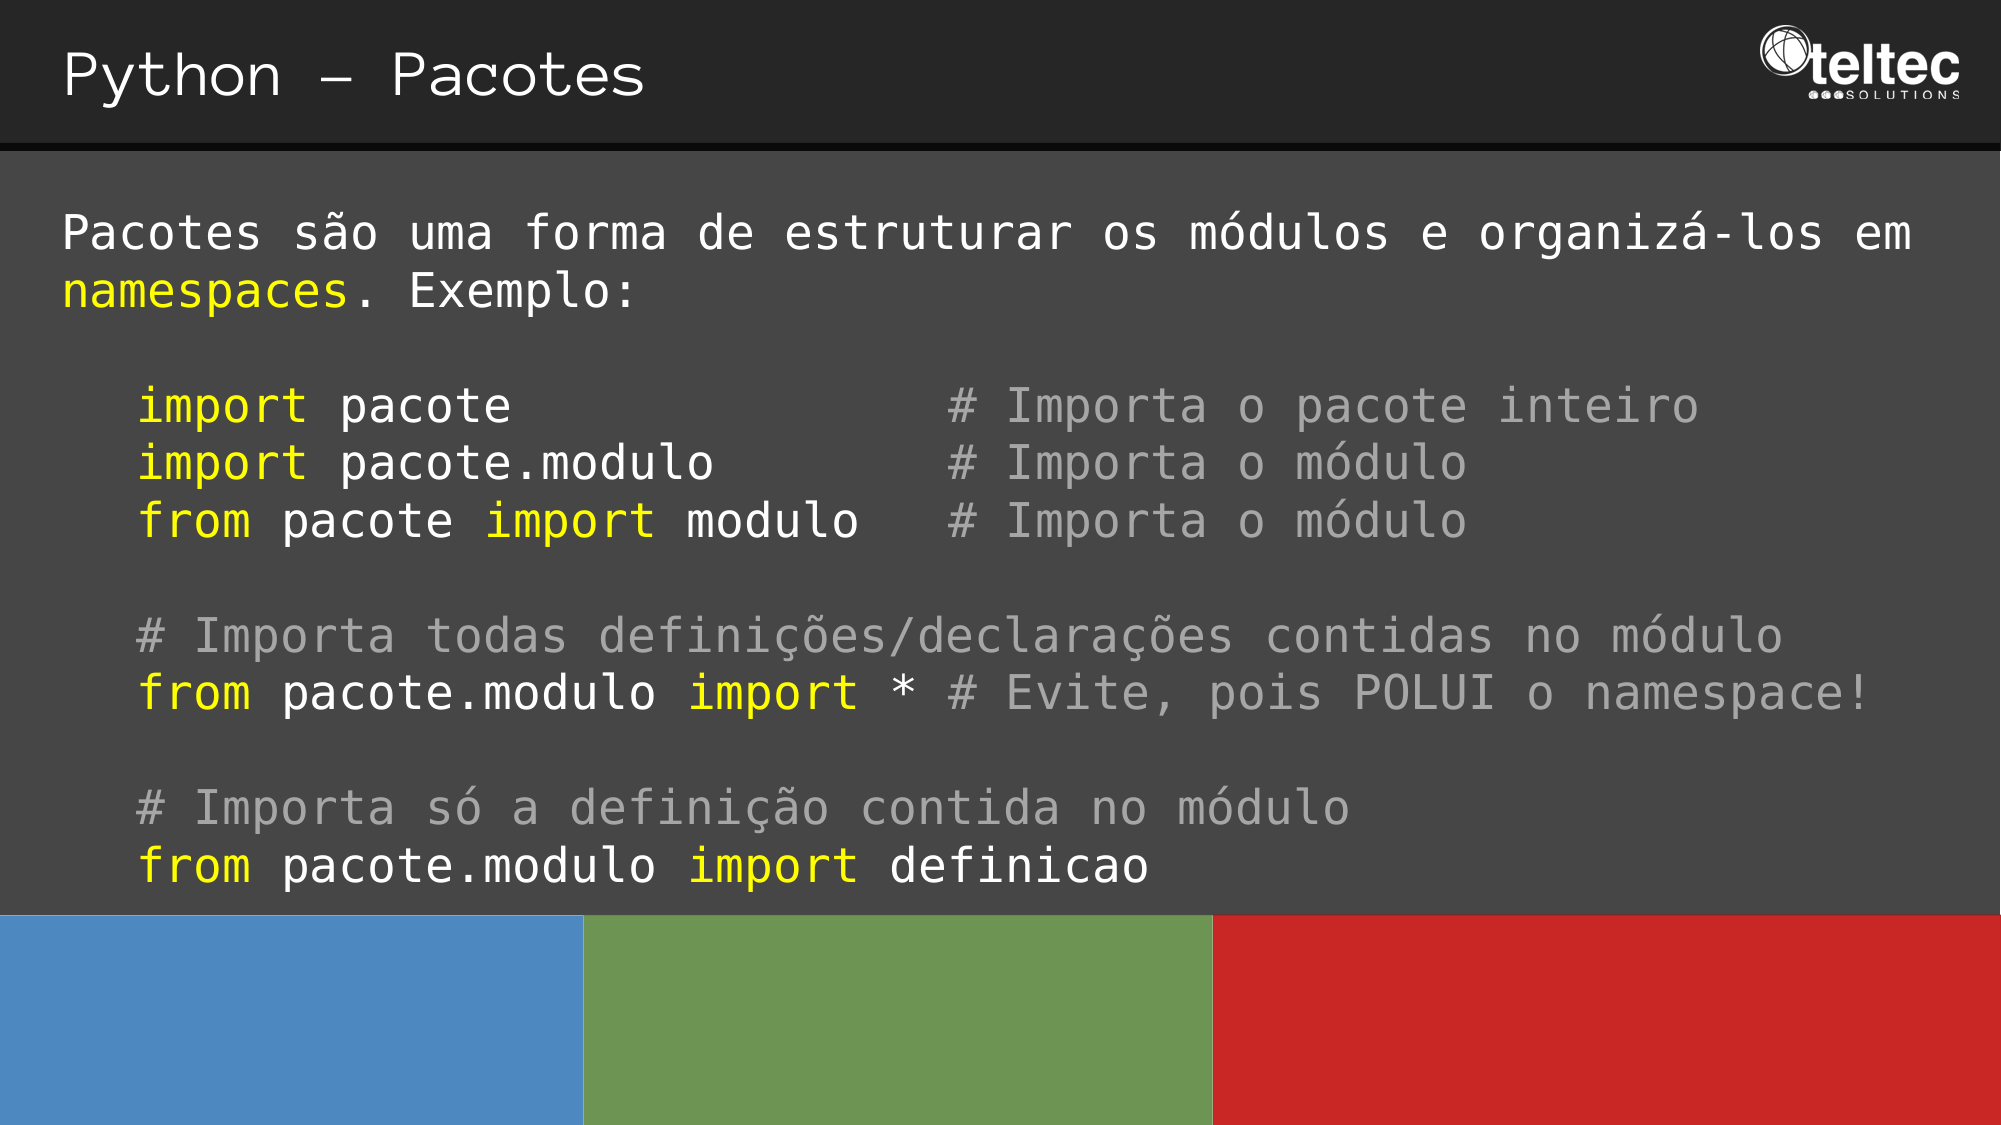

Python – Pacotes
Pacotes são uma forma de estruturar os módulos e organizá-los em namespaces. Exemplo:

import pacote               # Importa o pacote inteiro
import pacote.modulo        # Importa o módulo
from pacote import modulo   # Importa o módulo

# Importa todas definições/declarações contidas no módulo
from pacote.modulo import * # Evite, pois POLUI o namespace!

# Importa só a definição contida no módulo
from pacote.modulo import definicao